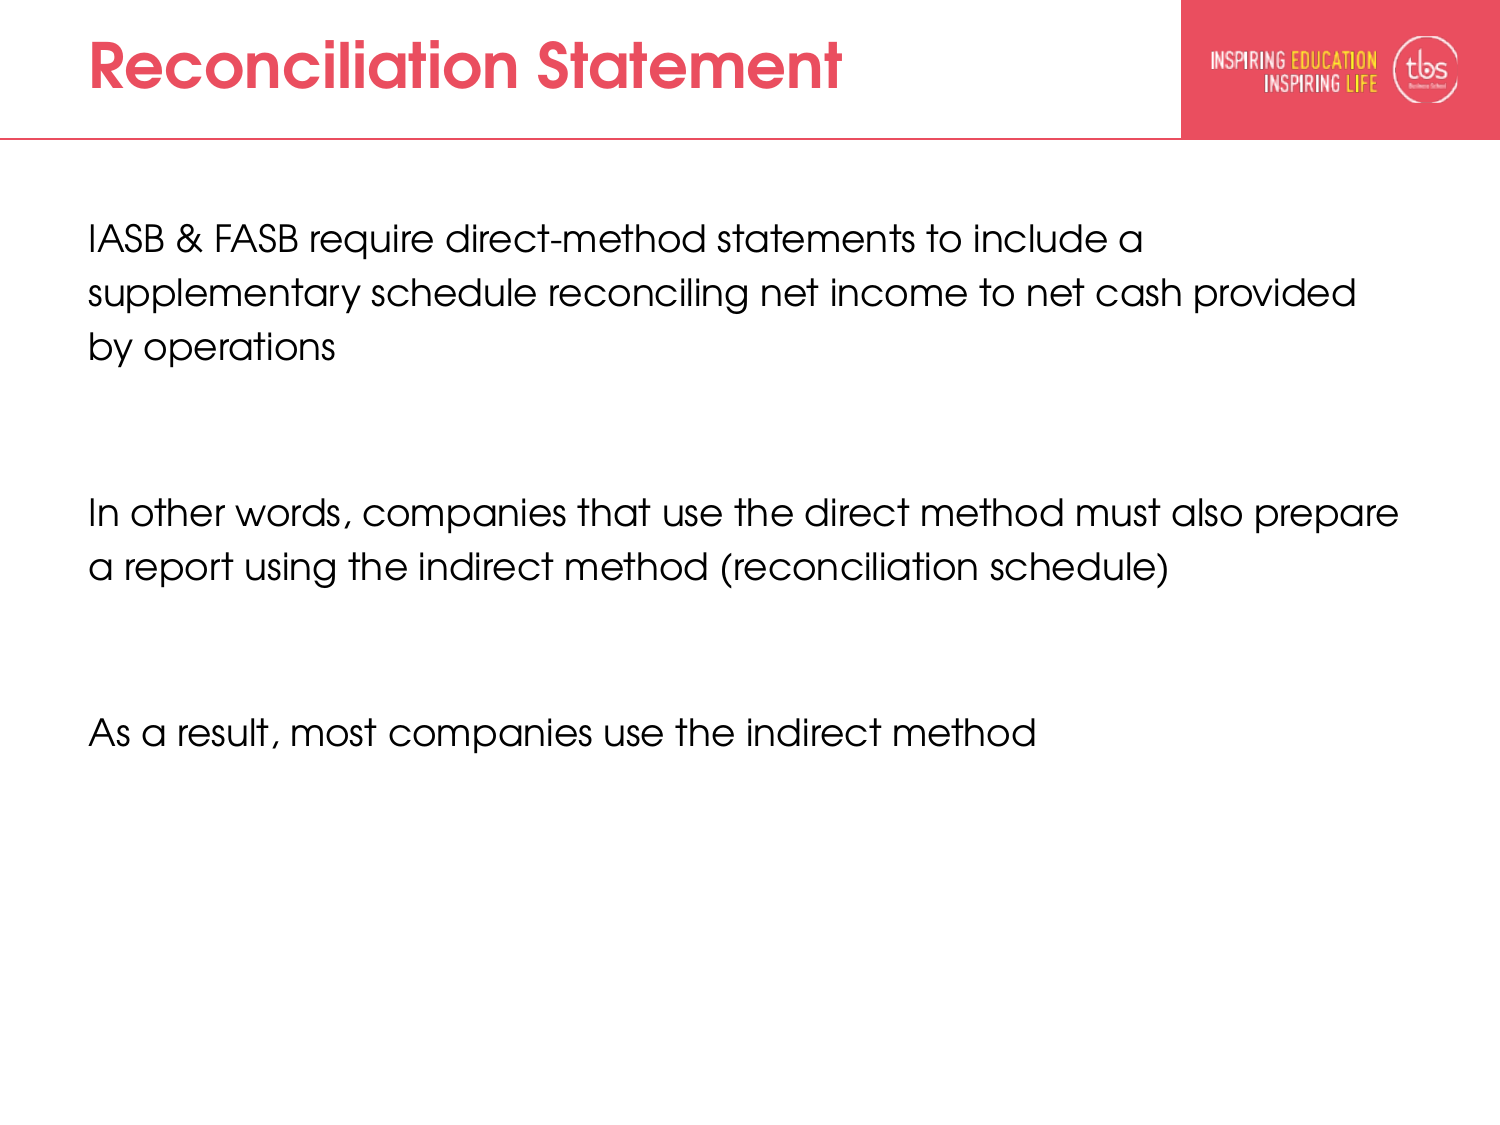

# Reconciliation Statement
IASB & FASB require direct-method statements to include a supplementary schedule reconciling net income to net cash provided by operations

In other words, companies that use the direct method must also prepare a report using the indirect method (reconciliation schedule)

As a result, most companies use the indirect method